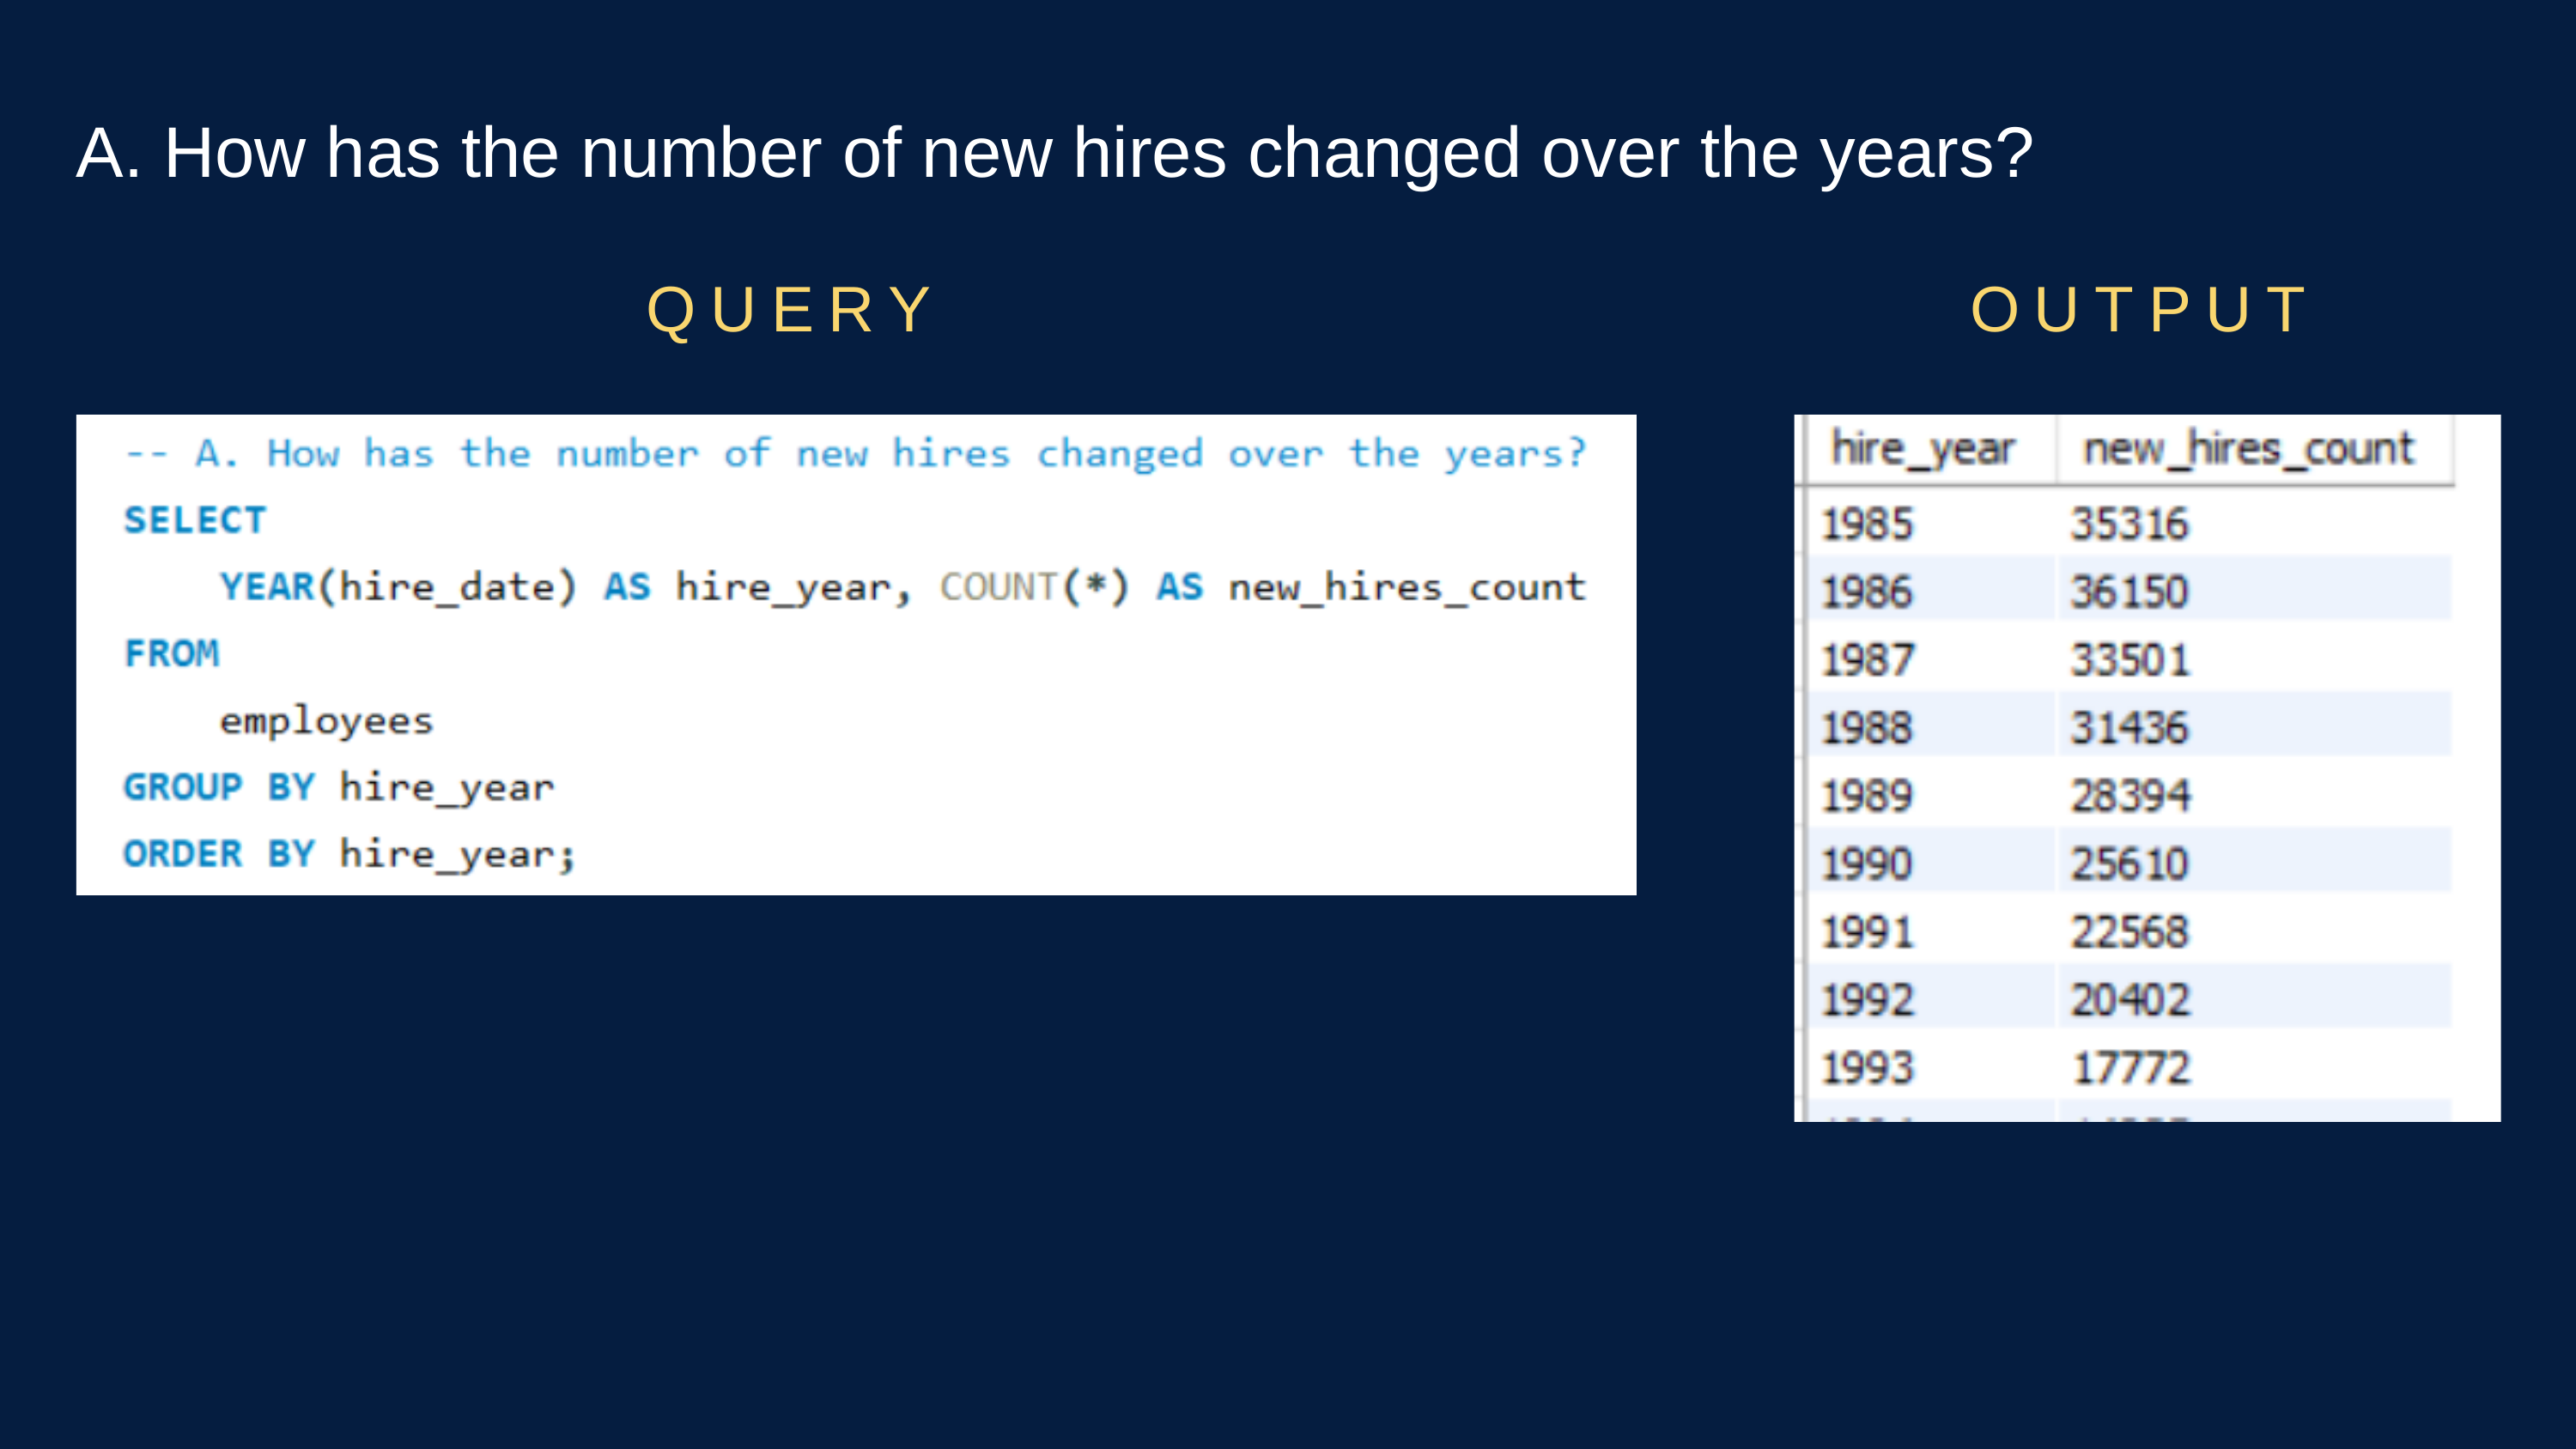

A. How has the number of new hires changed over the years?
QUERY
OUTPUT